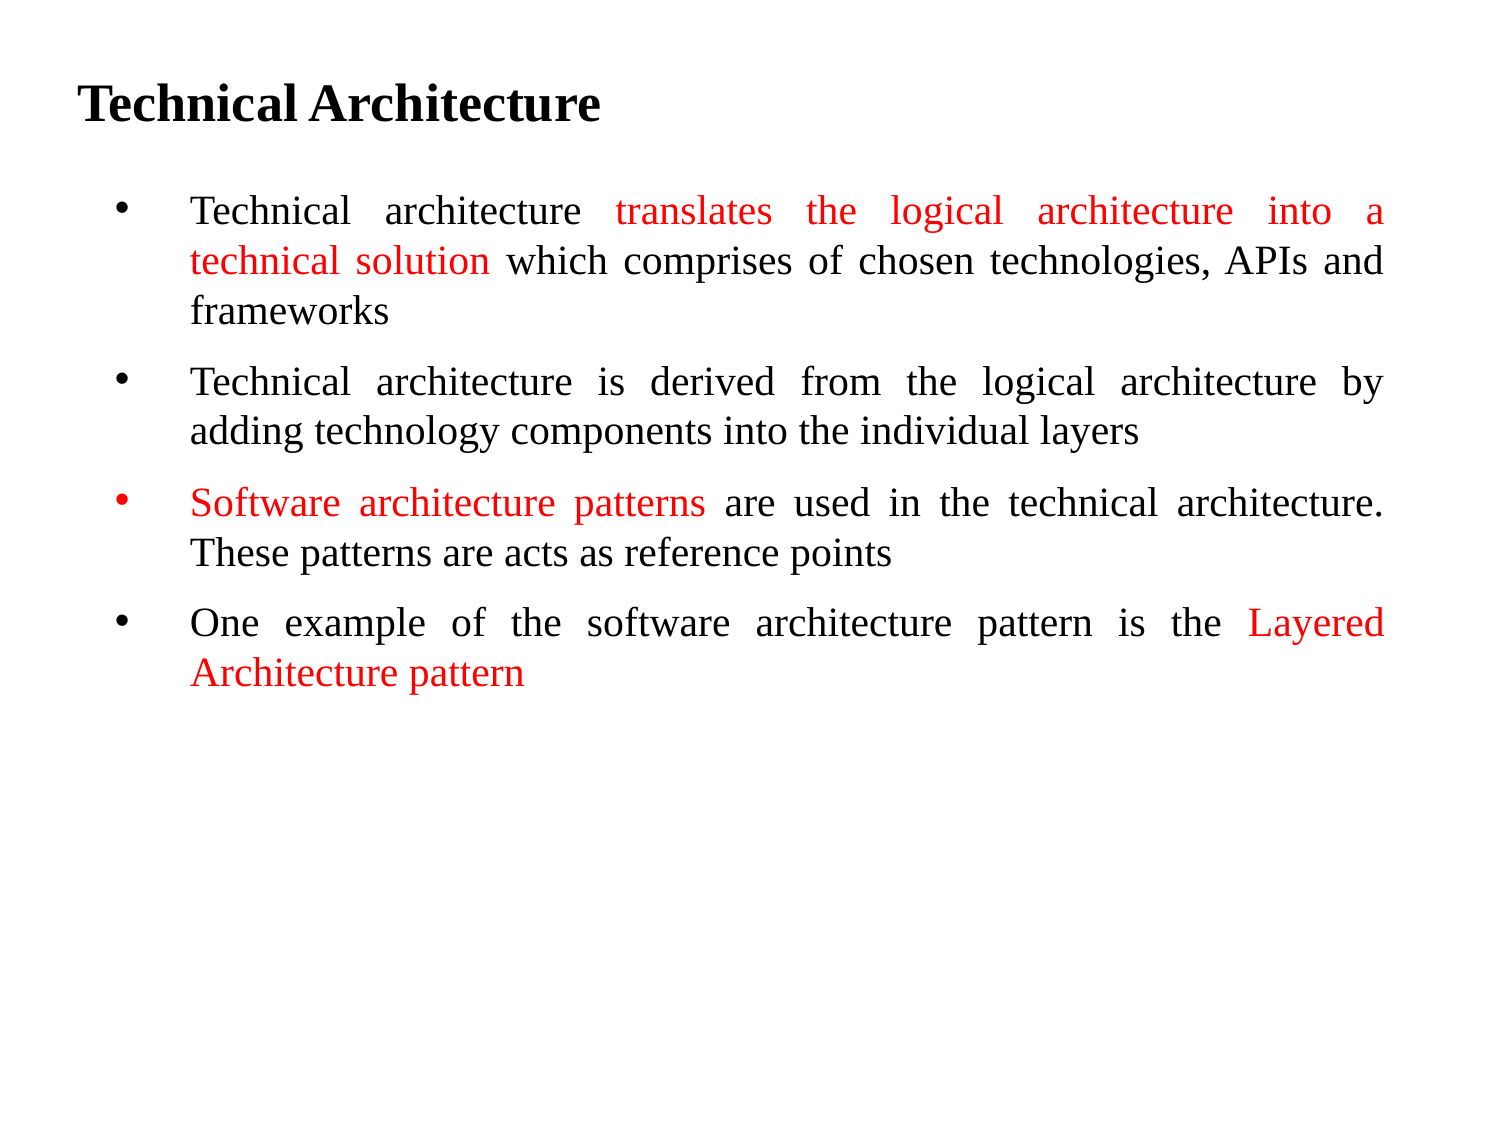

# Technical Architecture
Technical architecture translates the logical architecture into a technical solution which comprises of chosen technologies, APIs and frameworks
Technical architecture is derived from the logical architecture by adding technology components into the individual layers
Software architecture patterns are used in the technical architecture. These patterns are acts as reference points
One example of the software architecture pattern is the Layered Architecture pattern